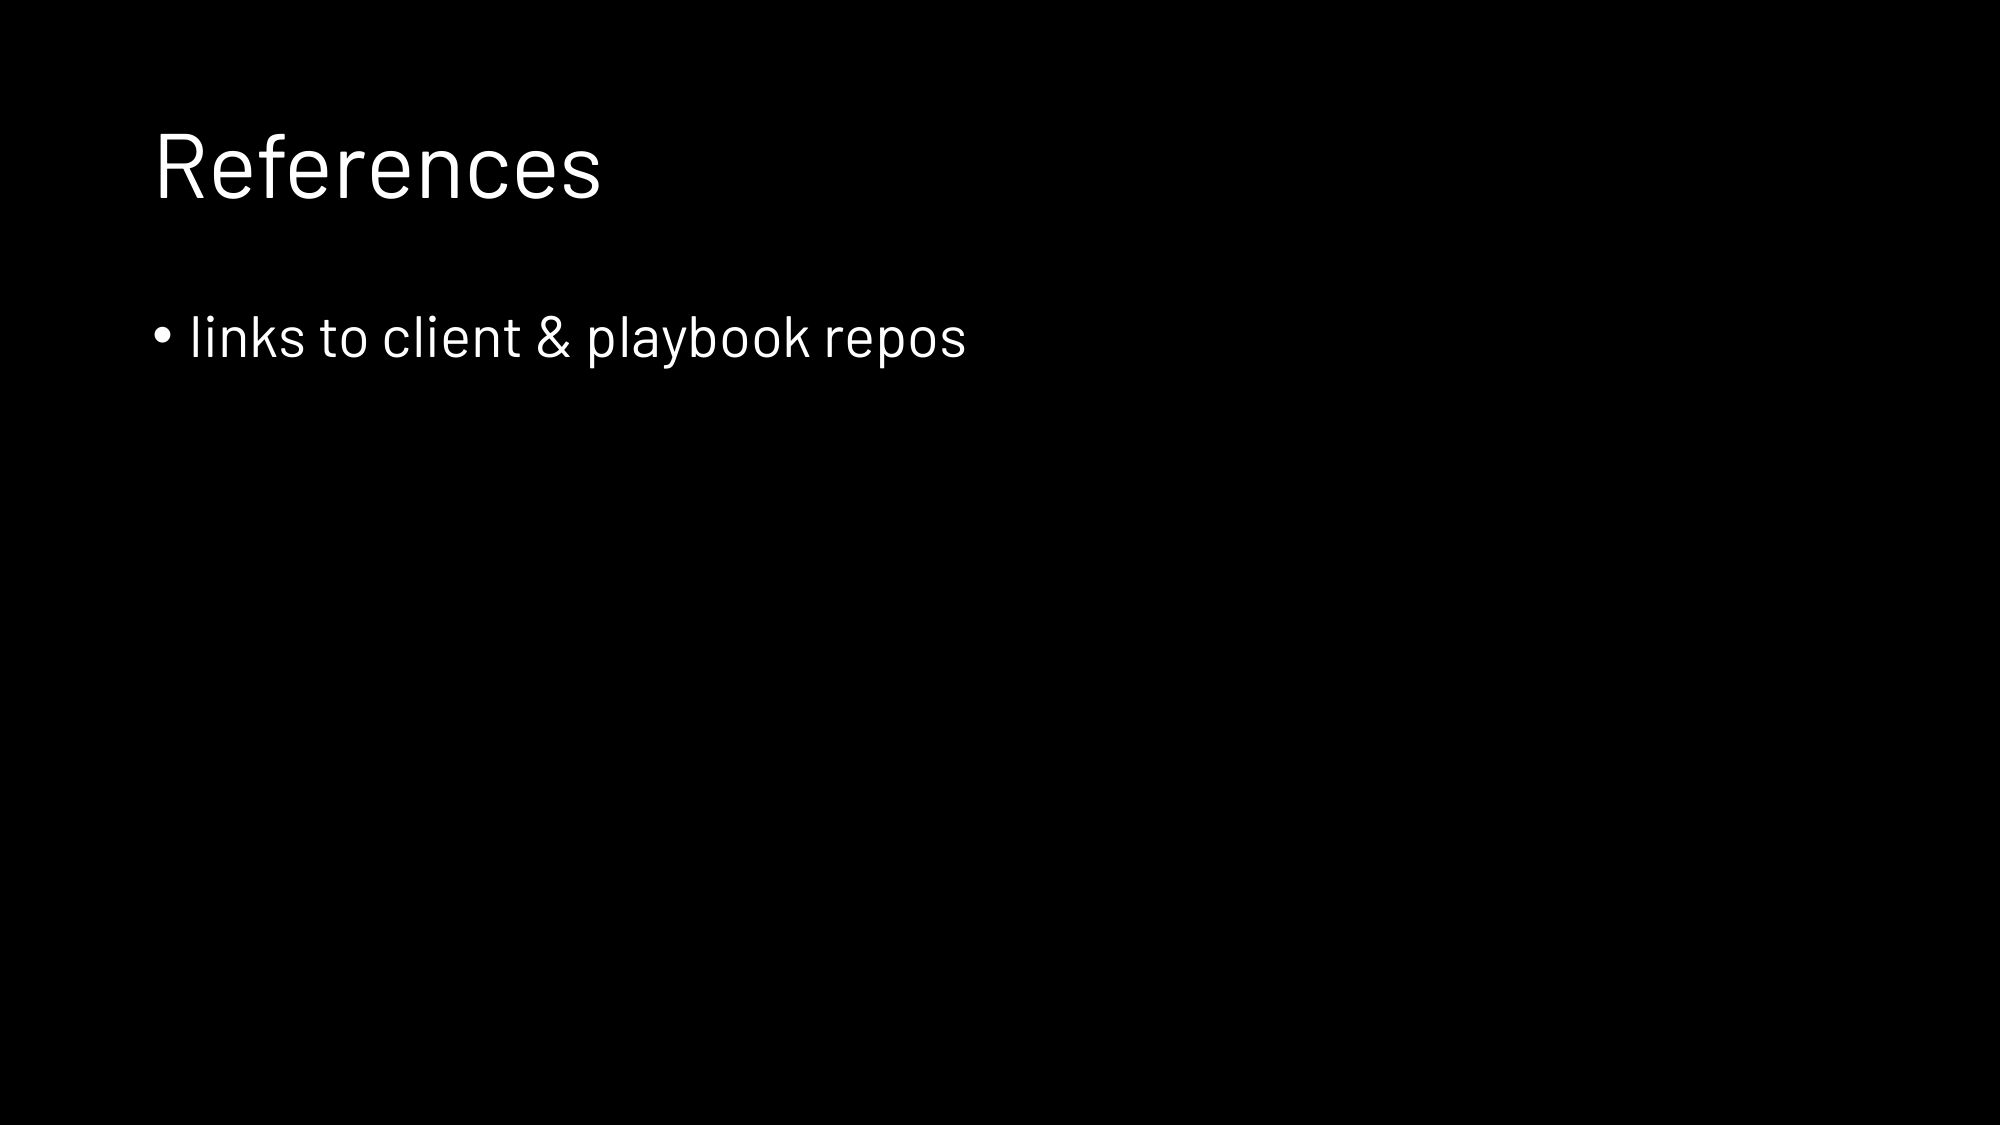

# References
links to client & playbook repos